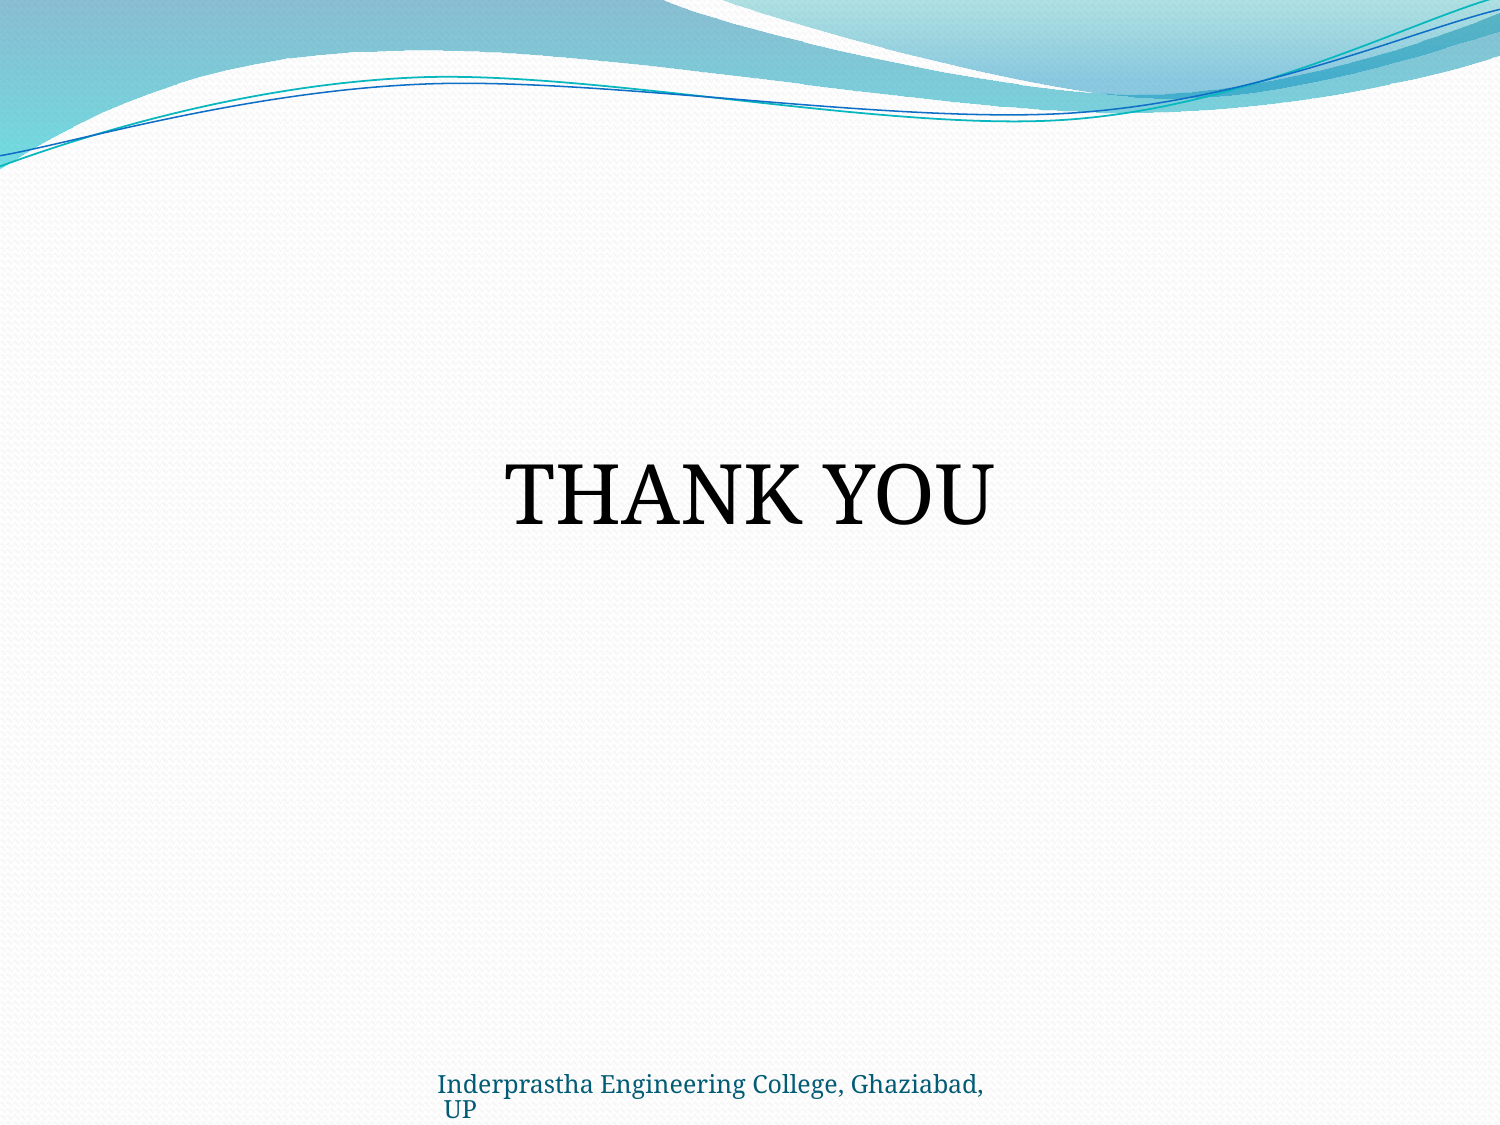

THANK YOU
Inderprastha Engineering College, Ghaziabad, UP